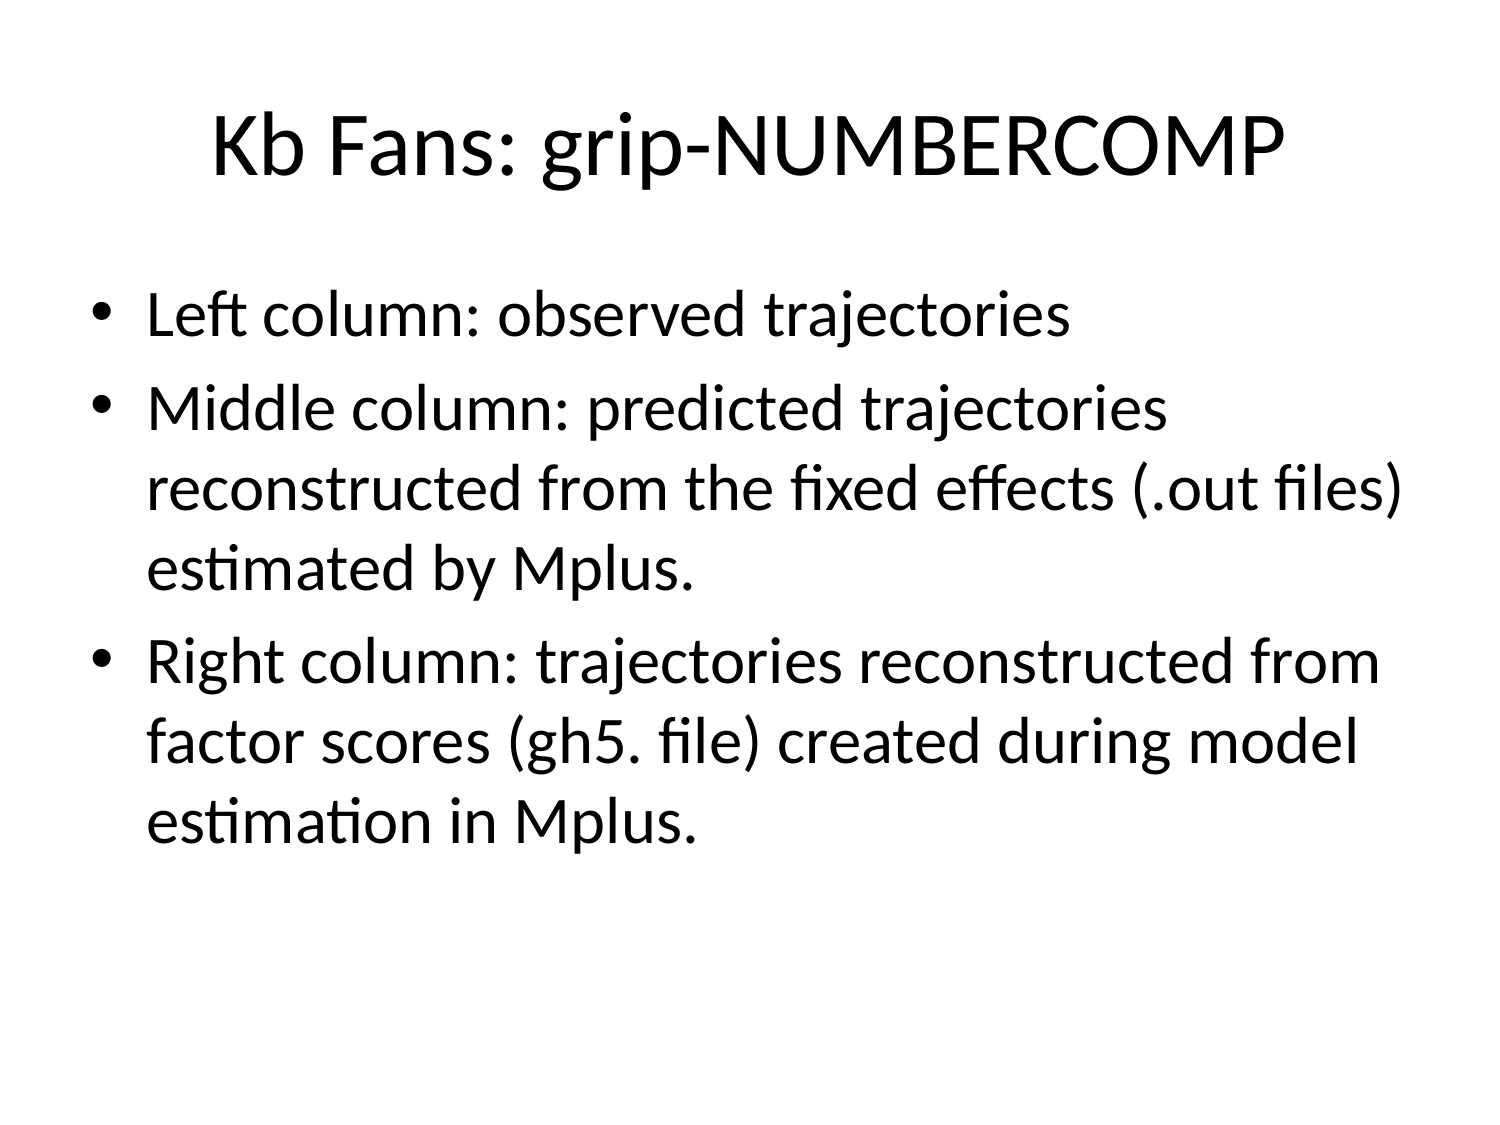

# Kb Fans: grip-NUMBERCOMP
Left column: observed trajectories
Middle column: predicted trajectories reconstructed from the fixed effects (.out files) estimated by Mplus.
Right column: trajectories reconstructed from factor scores (gh5. file) created during model estimation in Mplus.